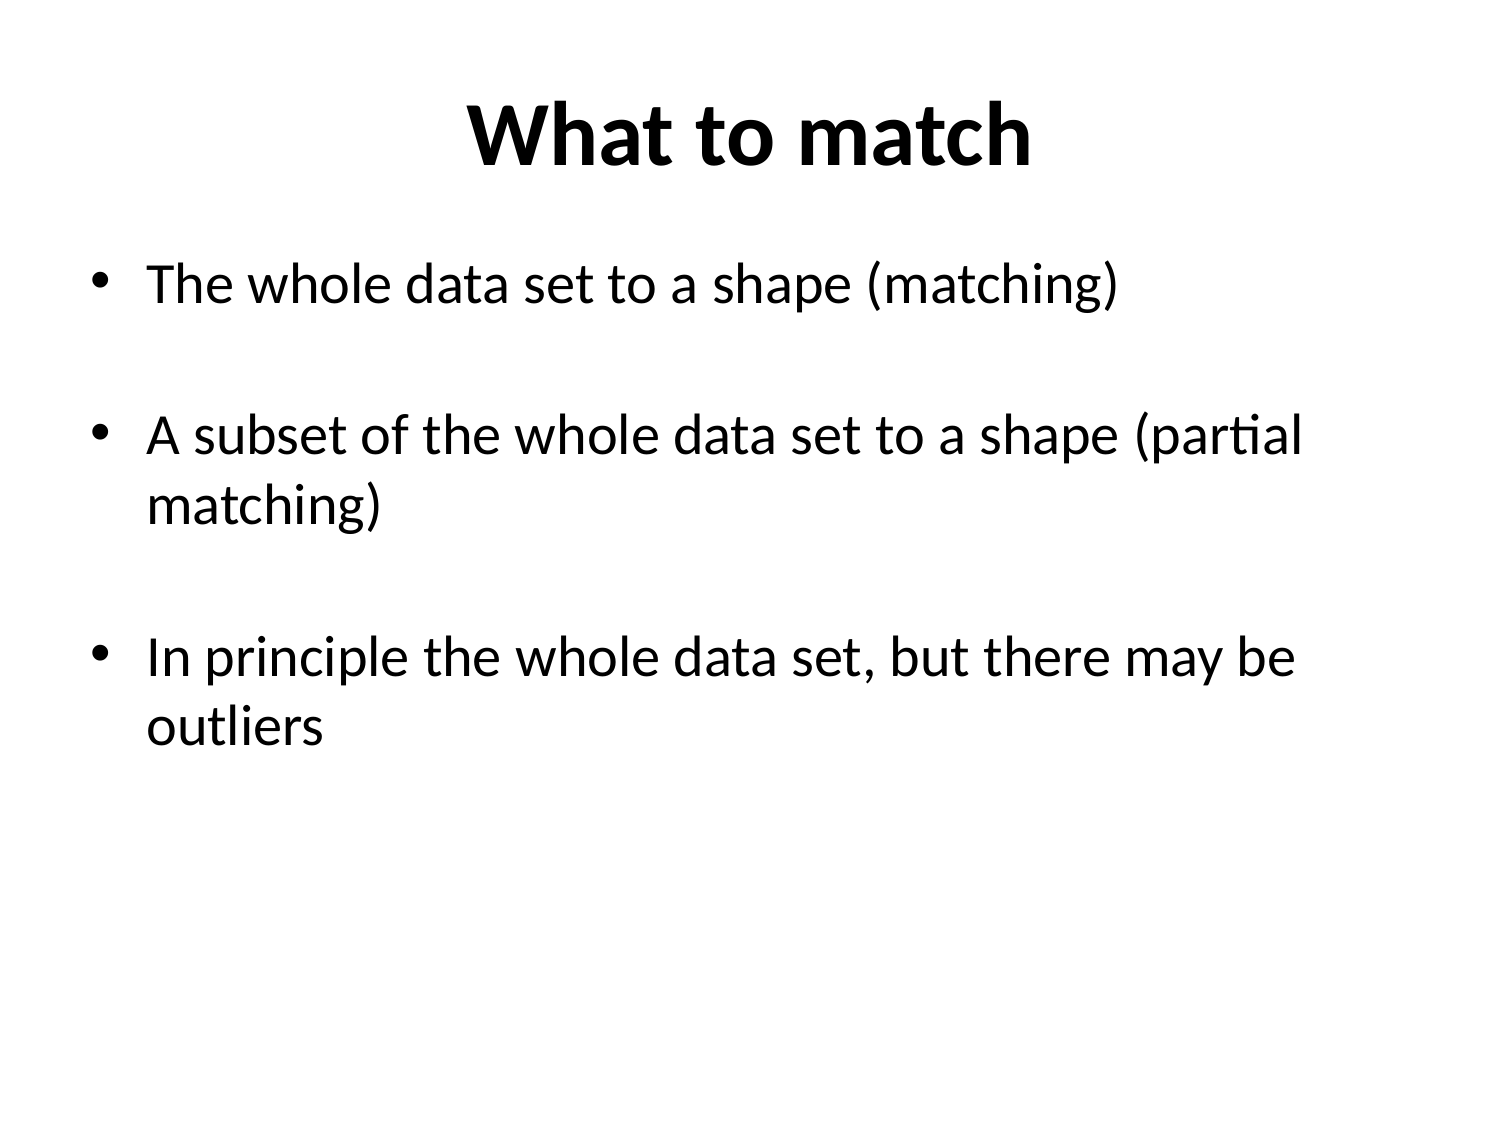

# What to match
The whole data set to a shape (matching)
A subset of the whole data set to a shape (partial matching)
In principle the whole data set, but there may be outliers